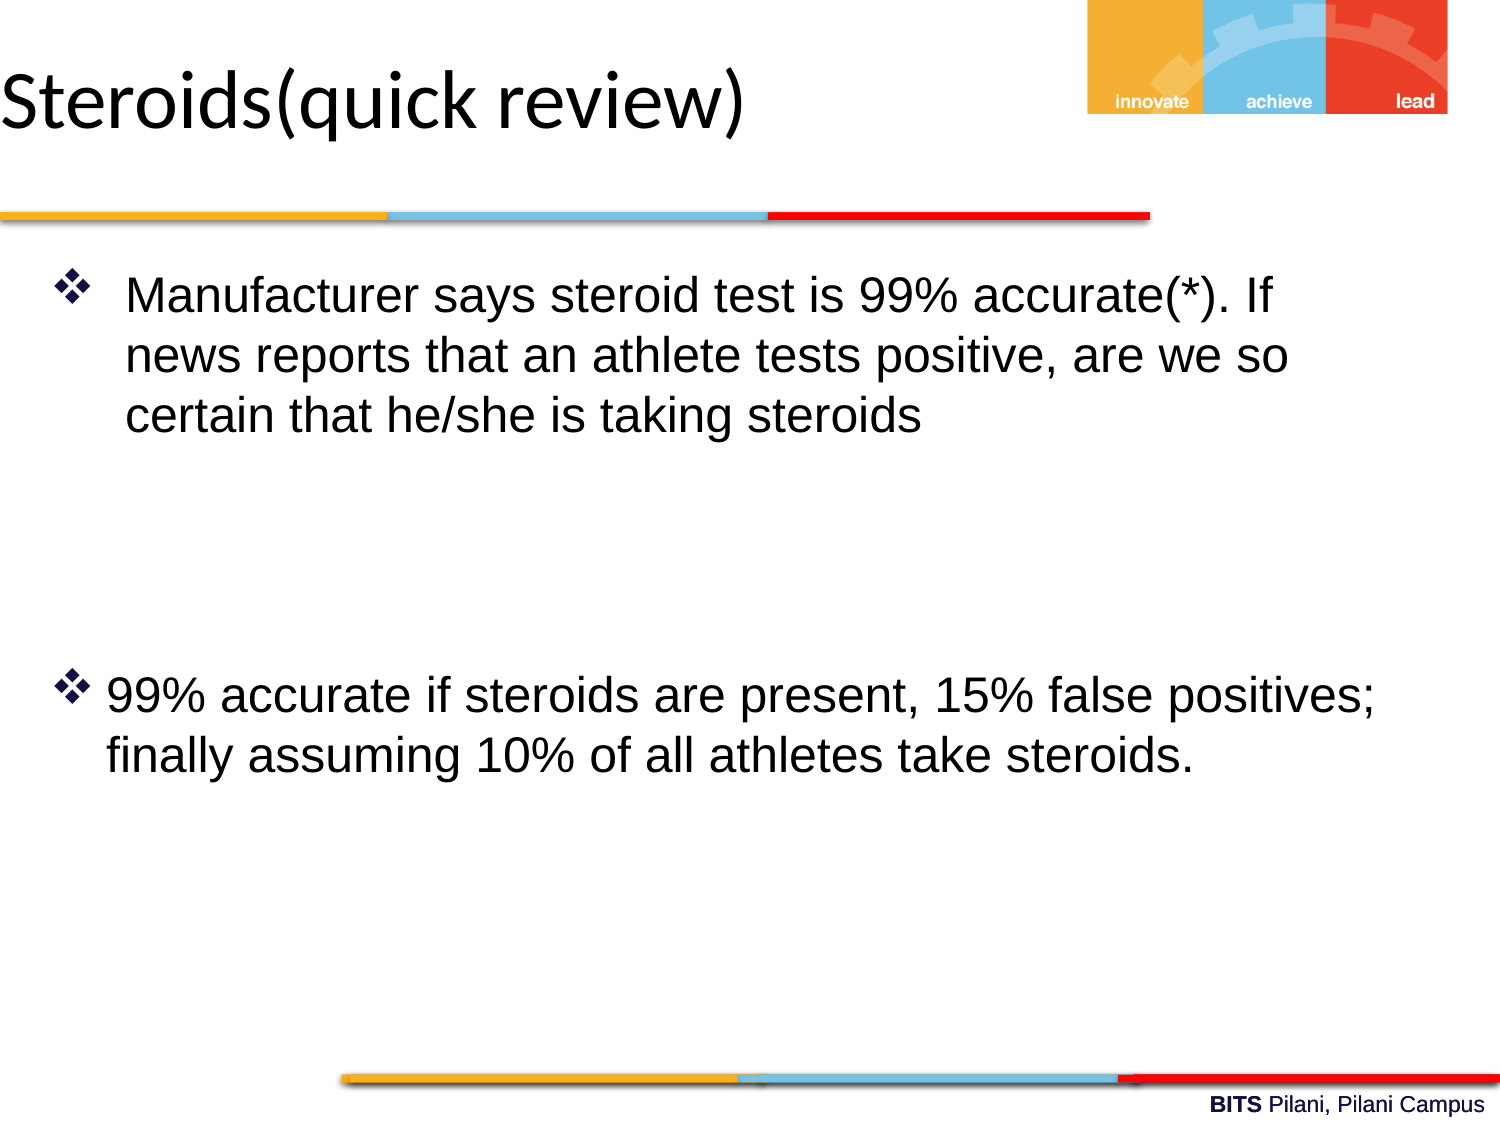

Steroids(quick review)
Manufacturer says steroid test is 99% accurate(*). If news reports that an athlete tests positive, are we so certain that he/she is taking steroids

99% accurate if steroids are present, 15% false positives; finally assuming 10% of all athletes take steroids.